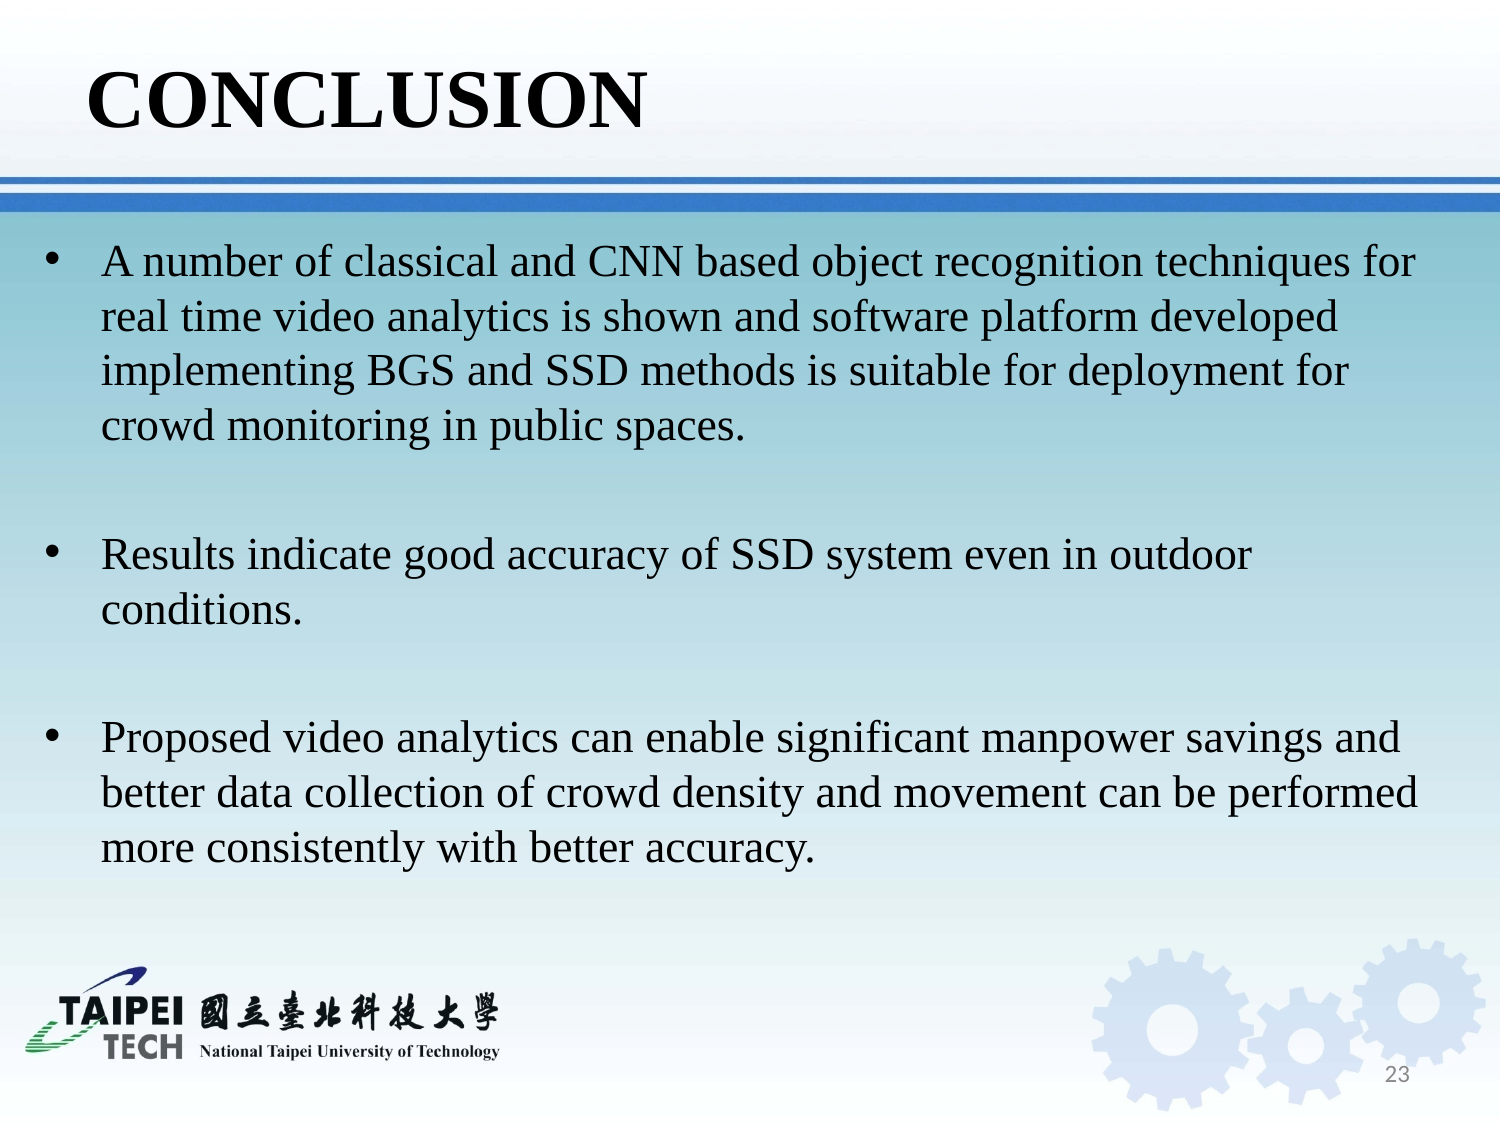

# CONCLUSION
A number of classical and CNN based object recognition techniques for real time video analytics is shown and software platform developed implementing BGS and SSD methods is suitable for deployment for crowd monitoring in public spaces.

Results indicate good accuracy of SSD system even in outdoor conditions.

Proposed video analytics can enable significant manpower savings and better data collection of crowd density and movement can be performed more consistently with better accuracy.

23